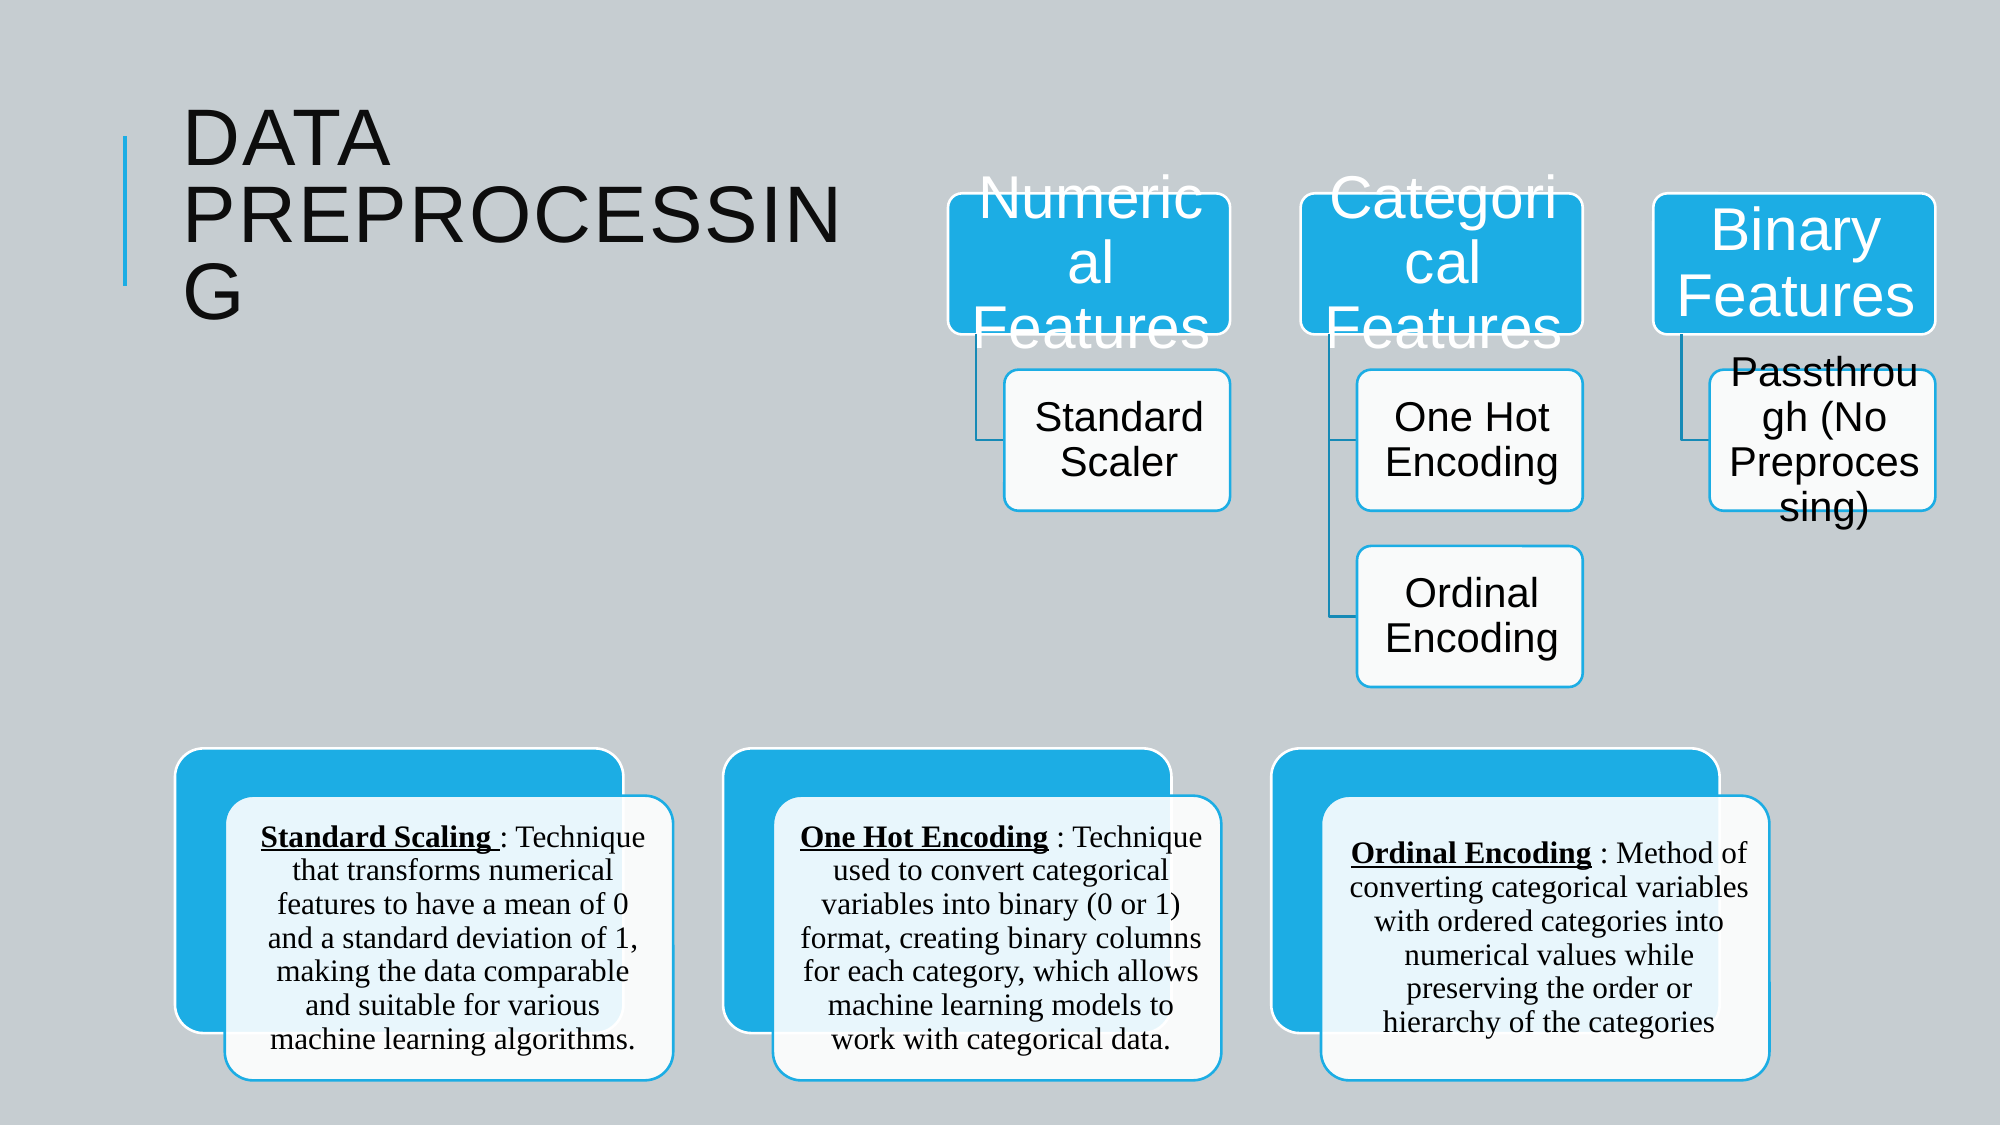

Numerical Features
Standard Scaler
Categorical Features
One Hot Encoding
Ordinal Encoding
Binary Features
Passthrough (No Preprocessing)
# Data Preprocessing
Standard Scaling : Technique that transforms numerical features to have a mean of 0 and a standard deviation of 1, making the data comparable and suitable for various machine learning algorithms.
One Hot Encoding : Technique used to convert categorical variables into binary (0 or 1) format, creating binary columns for each category, which allows machine learning models to work with categorical data.
Ordinal Encoding : Method of converting categorical variables with ordered categories into numerical values while preserving the order or hierarchy of the categories